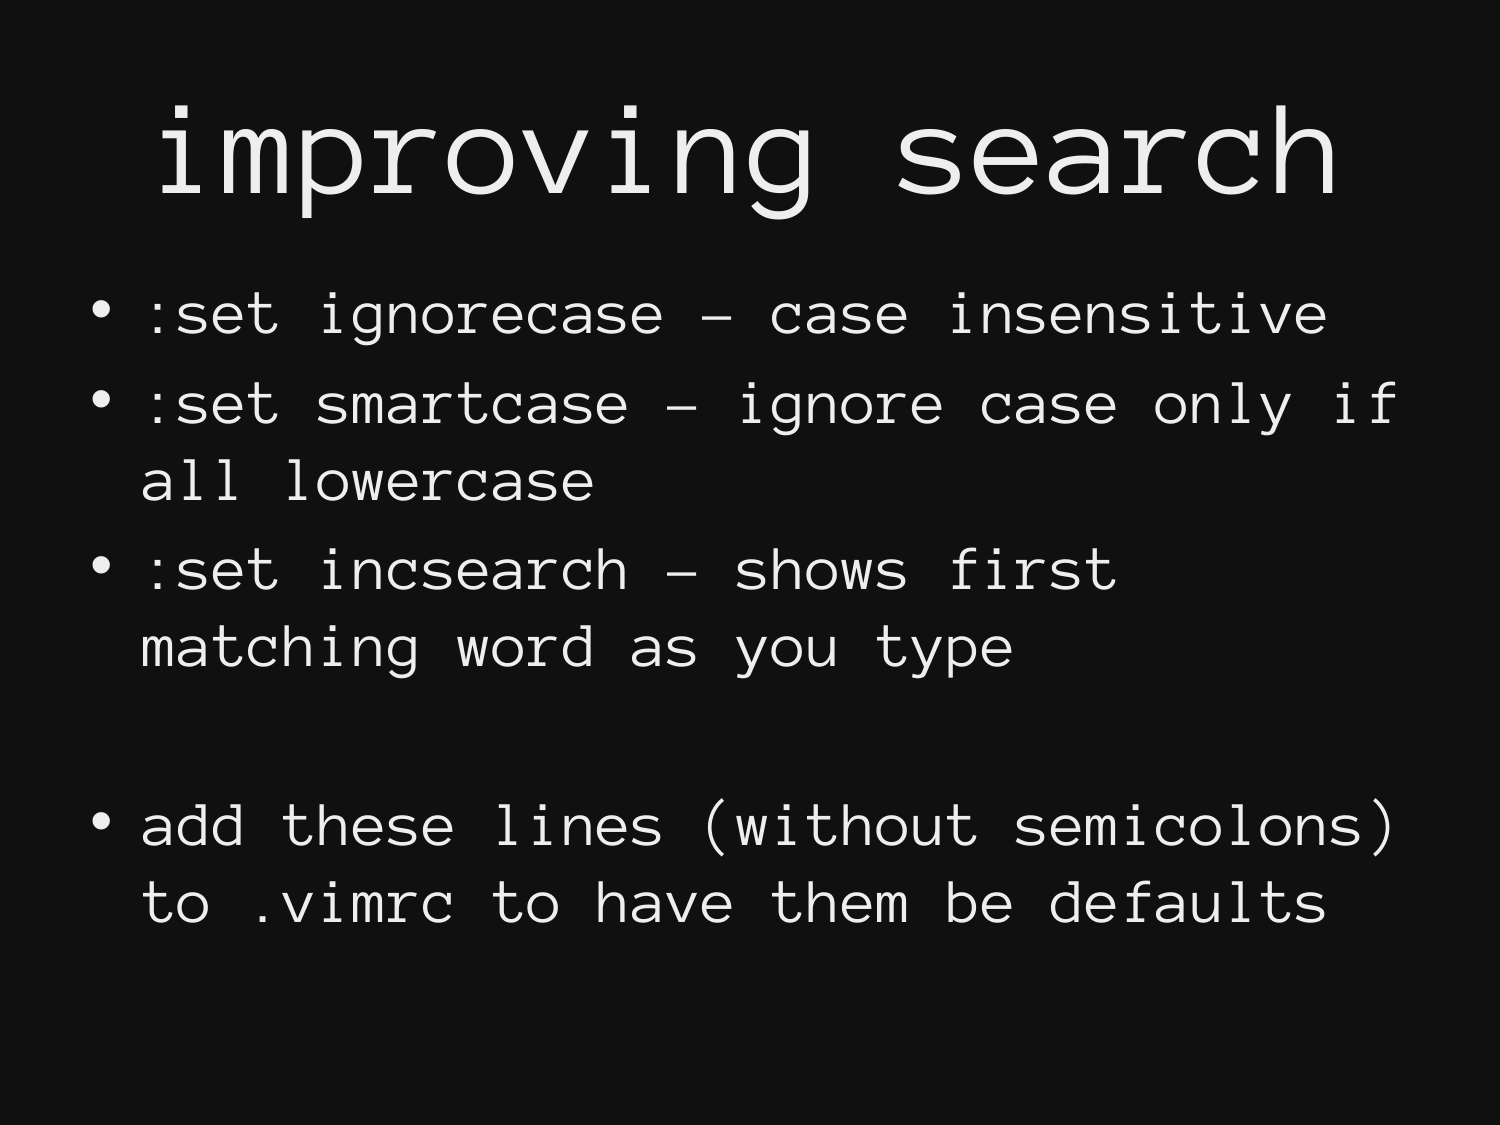

# improving search
:set ignorecase – case insensitive
:set smartcase – ignore case only if all lowercase
:set incsearch – shows first matching word as you type

add these lines (without semicolons) to .vimrc to have them be defaults